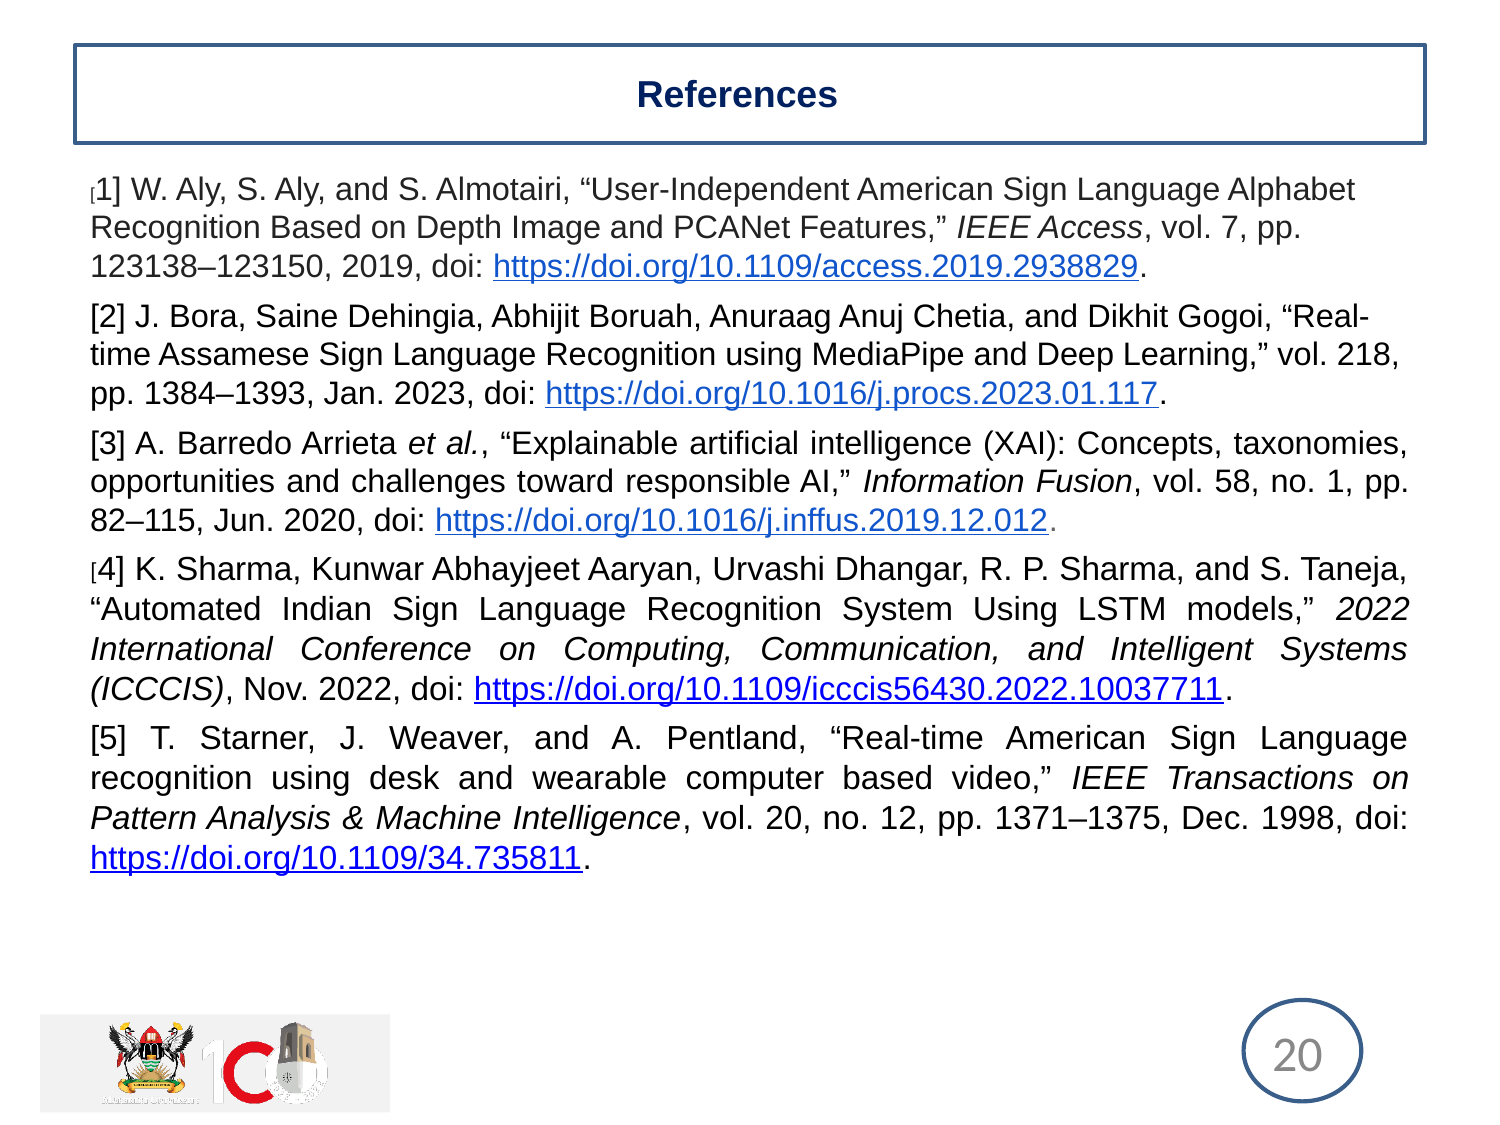

# References
[1] W. Aly, S. Aly, and S. Almotairi, “User-Independent American Sign Language Alphabet Recognition Based on Depth Image and PCANet Features,” IEEE Access, vol. 7, pp. 123138–123150, 2019, doi: https://doi.org/10.1109/access.2019.2938829.
[2] J. Bora, Saine Dehingia, Abhijit Boruah, Anuraag Anuj Chetia, and Dikhit Gogoi, “Real-time Assamese Sign Language Recognition using MediaPipe and Deep Learning,” vol. 218, pp. 1384–1393, Jan. 2023, doi: https://doi.org/10.1016/j.procs.2023.01.117.
[3] A. Barredo Arrieta et al., “Explainable artificial intelligence (XAI): Concepts, taxonomies, opportunities and challenges toward responsible AI,” Information Fusion, vol. 58, no. 1, pp. 82–115, Jun. 2020, doi: https://doi.org/10.1016/j.inffus.2019.12.012.
[4] K. Sharma, Kunwar Abhayjeet Aaryan, Urvashi Dhangar, R. P. Sharma, and S. Taneja, “Automated Indian Sign Language Recognition System Using LSTM models,” 2022 International Conference on Computing, Communication, and Intelligent Systems (ICCCIS), Nov. 2022, doi: https://doi.org/10.1109/icccis56430.2022.10037711.
[5] T. Starner, J. Weaver, and A. Pentland, “Real-time American Sign Language recognition using desk and wearable computer based video,” IEEE Transactions on Pattern Analysis & Machine Intelligence, vol. 20, no. 12, pp. 1371–1375, Dec. 1998, doi: https://doi.org/10.1109/34.735811.
‌